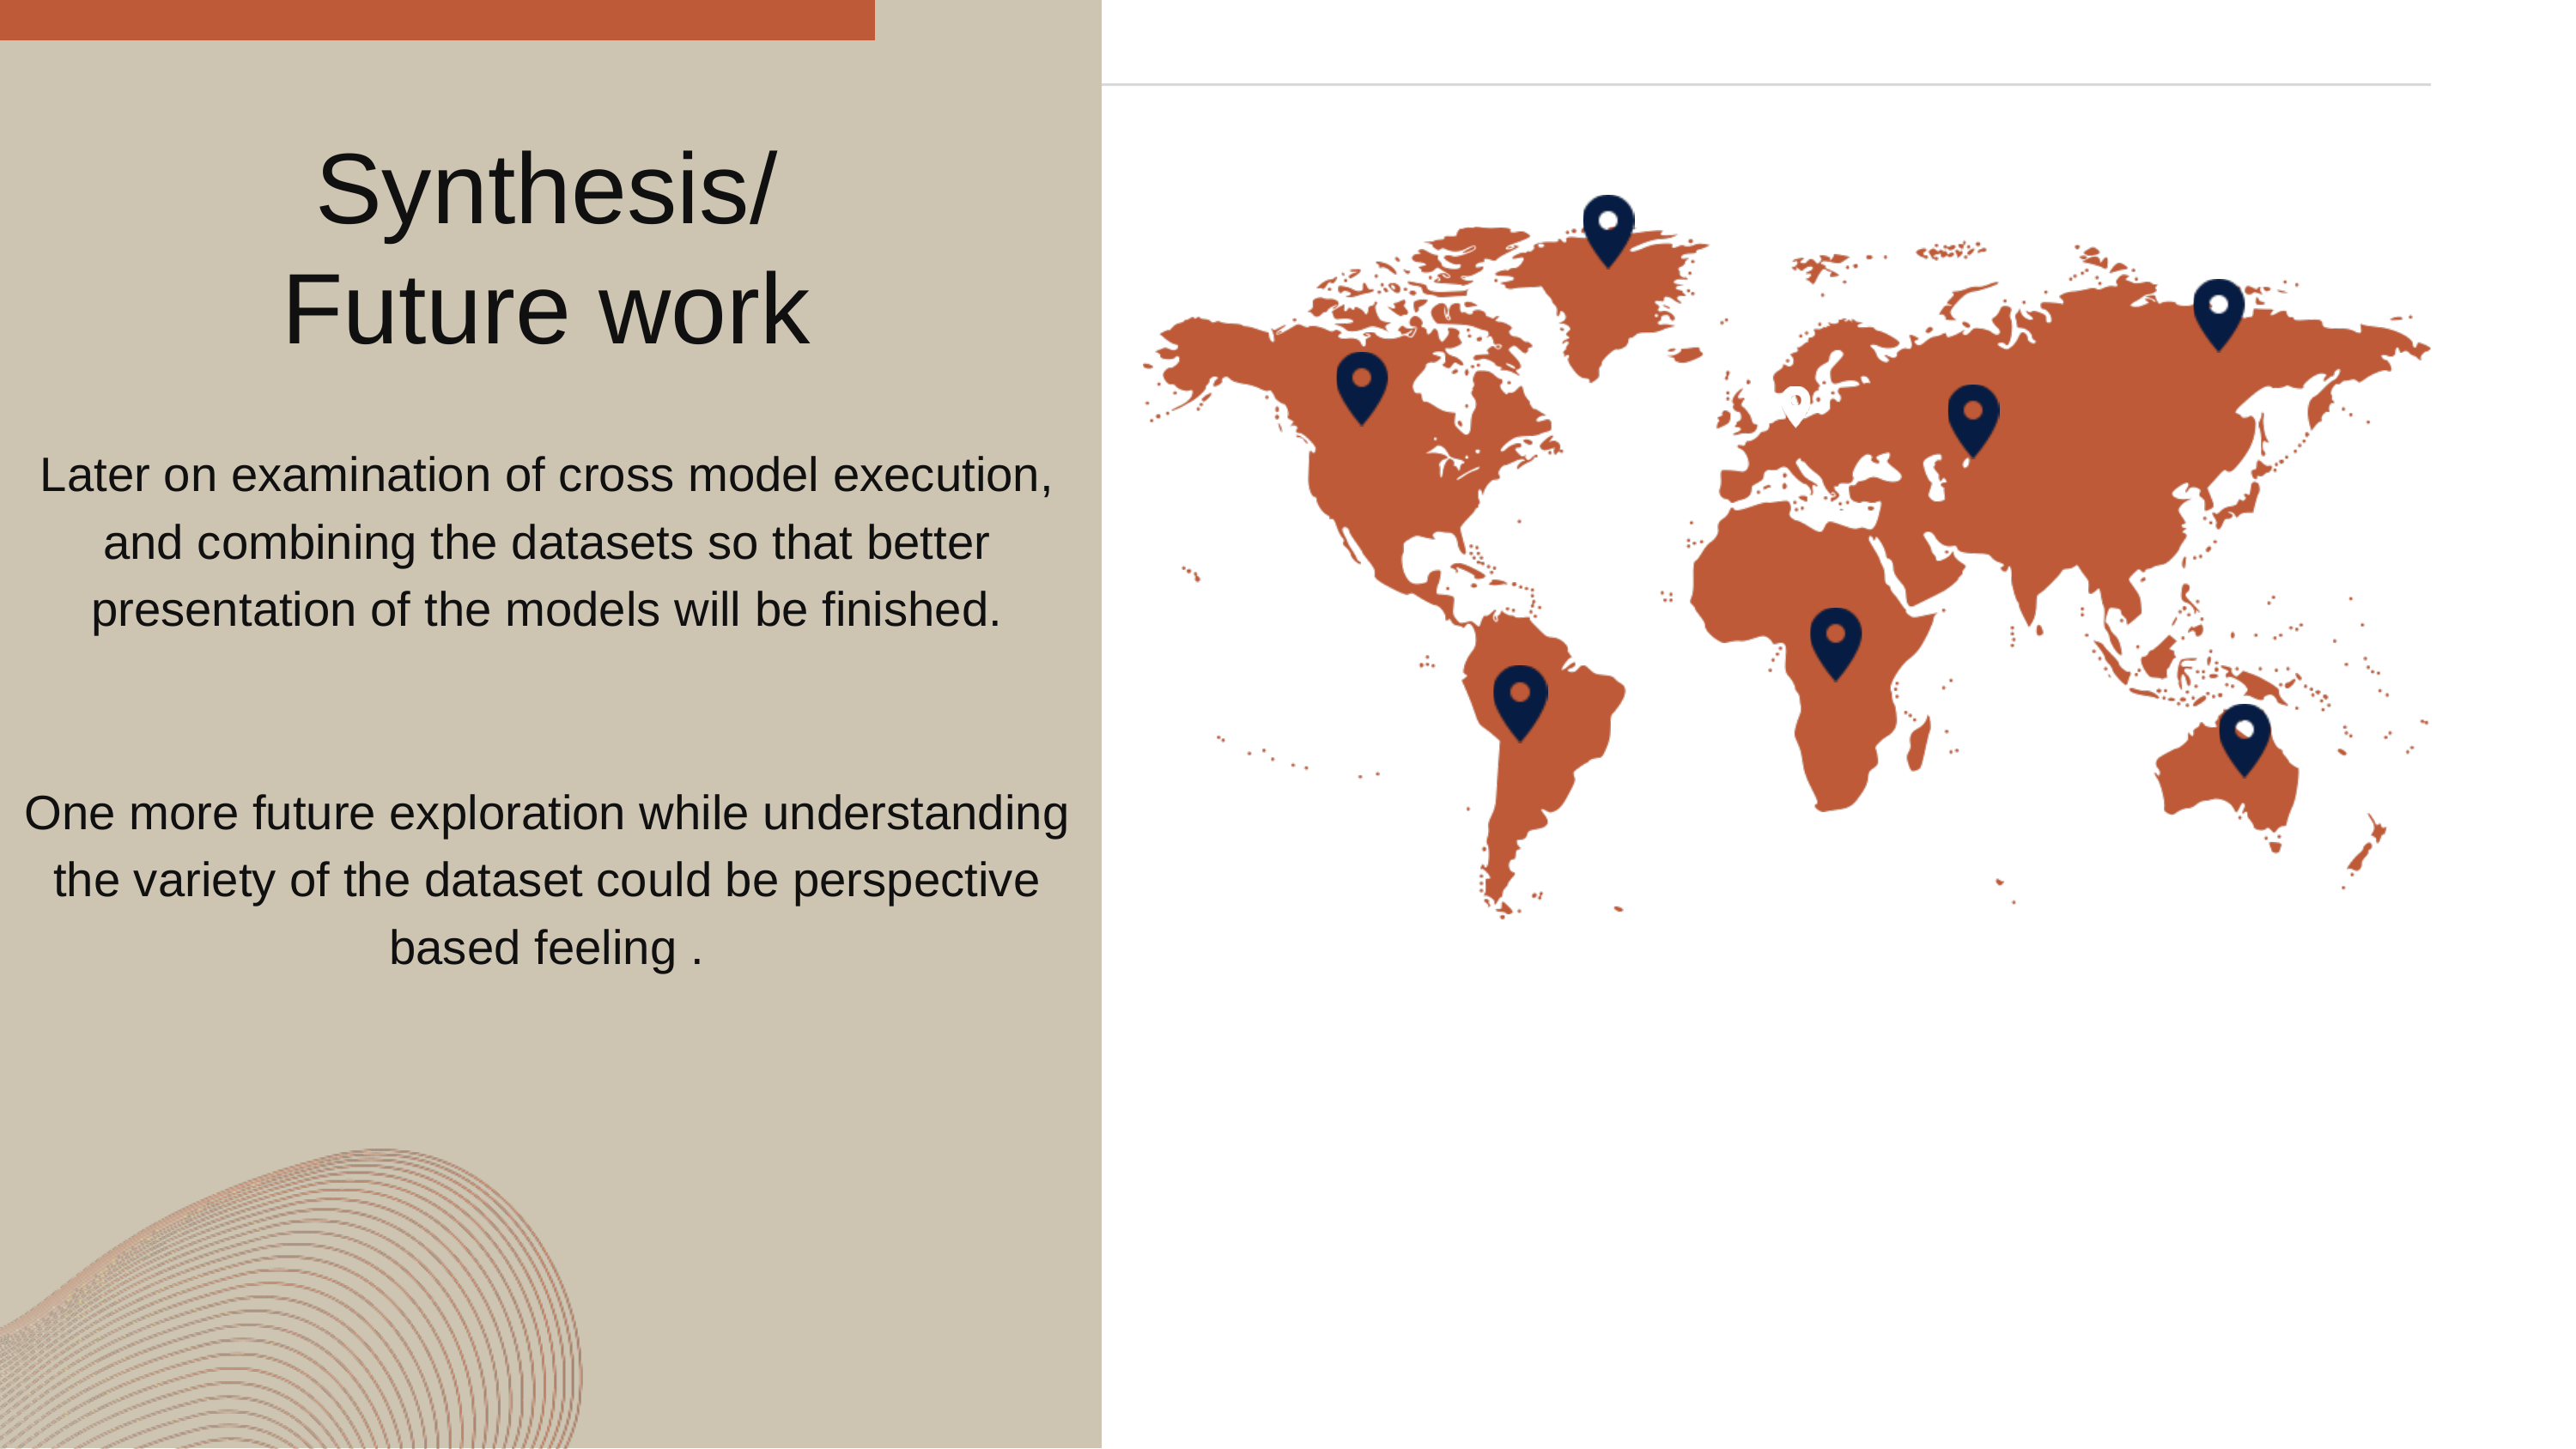

Later on examination of cross model execution, and combining the datasets so that better presentation of the models will be finished.

One more future exploration while understanding the variety of the dataset could be perspective based feeling .

Synthesis/
Future work